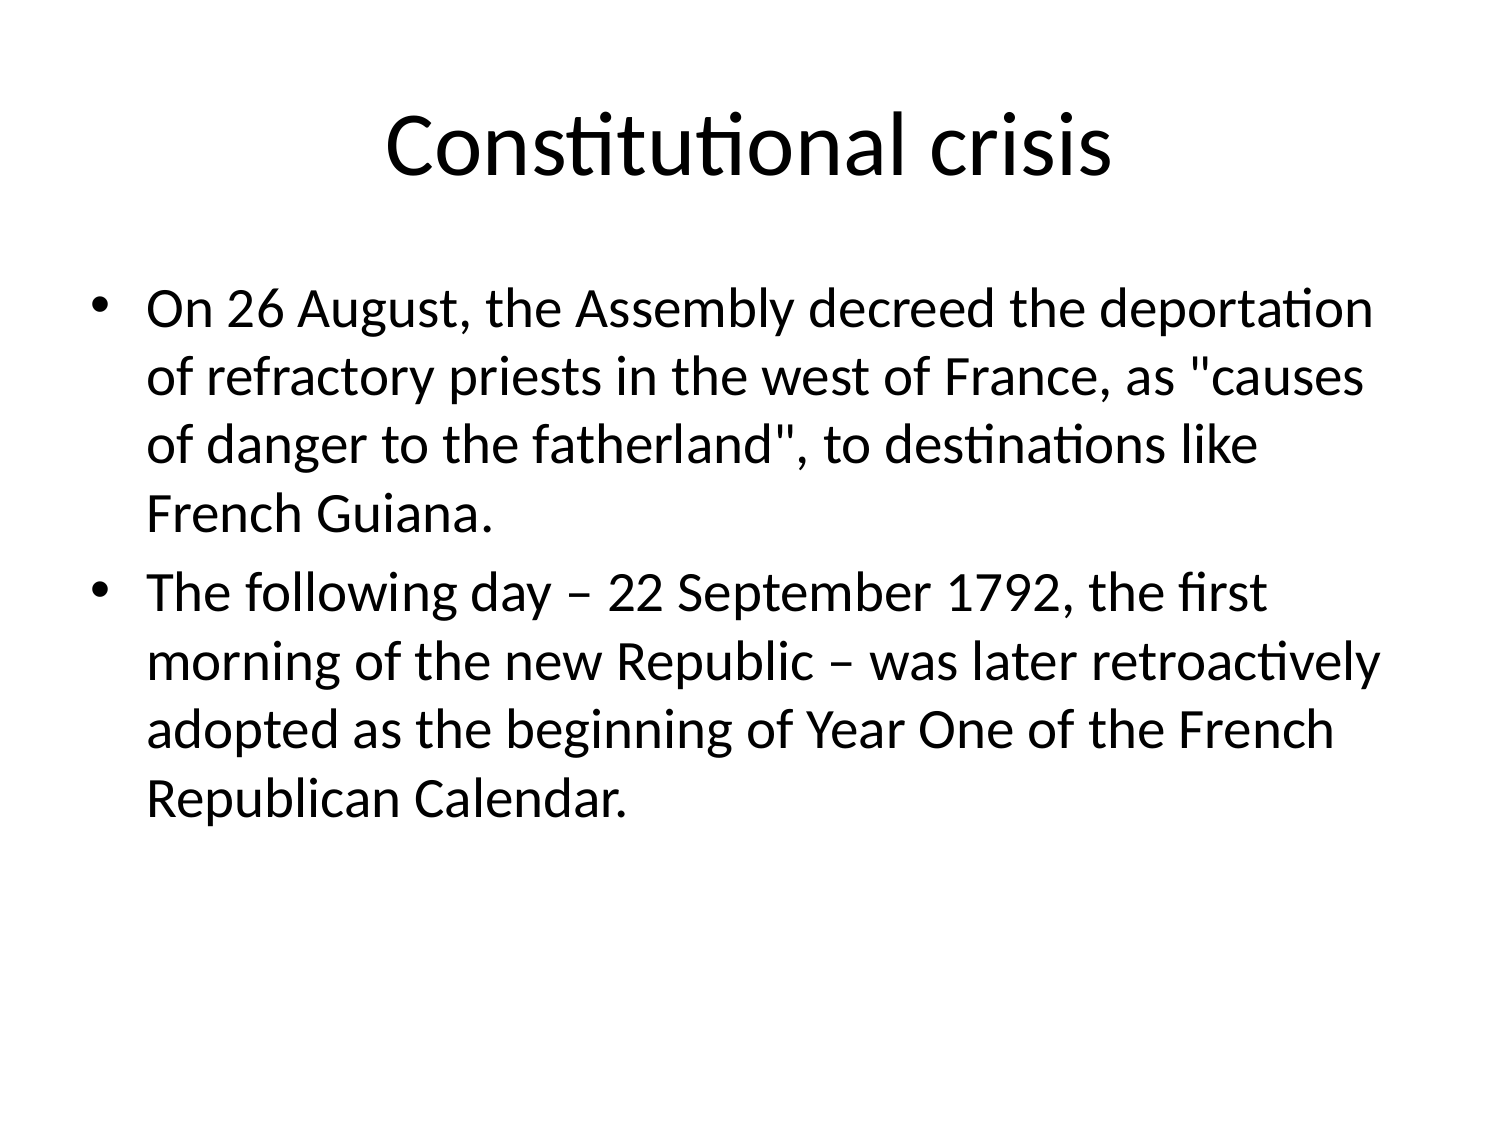

# Constitutional crisis
On 26 August, the Assembly decreed the deportation of refractory priests in the west of France, as "causes of danger to the fatherland", to destinations like French Guiana.
The following day – 22 September 1792, the first morning of the new Republic – was later retroactively adopted as the beginning of Year One of the French Republican Calendar.